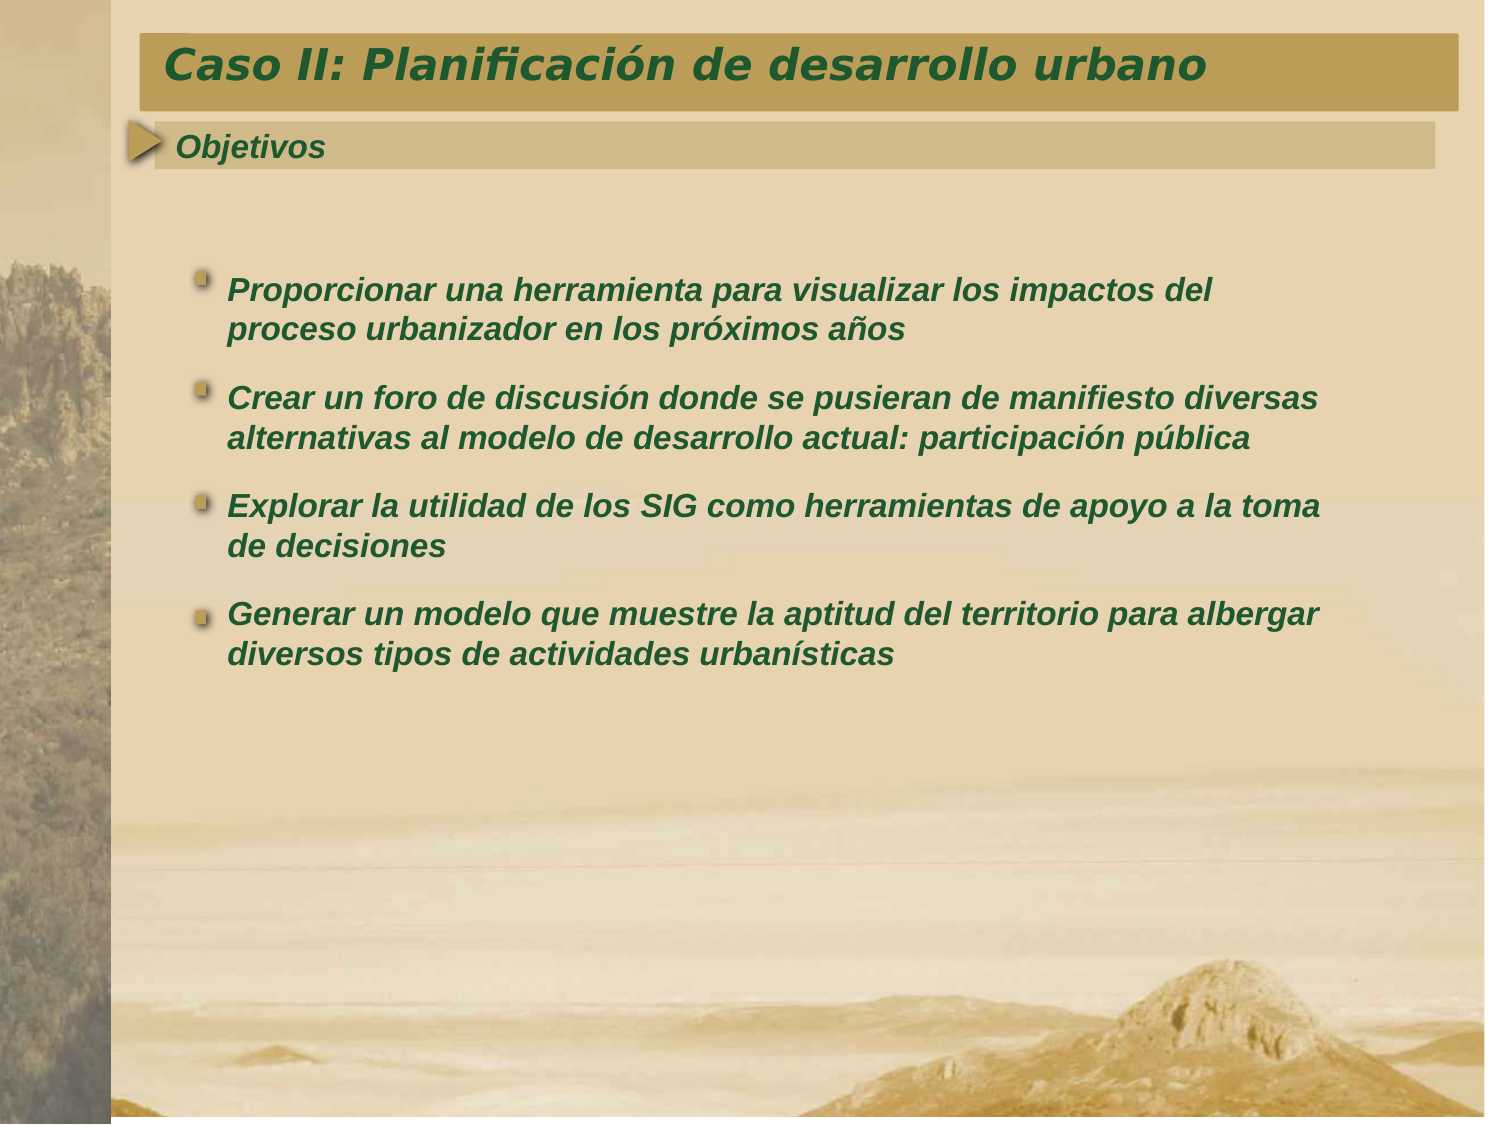

Caso II: Planificación de desarrollo urbano
Objetivos

Proporcionar una herramienta para visualizar los impactos del proceso urbanizador en los próximos años
Crear un foro de discusión donde se pusieran de manifiesto diversas alternativas al modelo de desarrollo actual: participación pública
Explorar la utilidad de los SIG como herramientas de apoyo a la toma de decisiones
Generar un modelo que muestre la aptitud del territorio para albergar diversos tipos de actividades urbanísticas